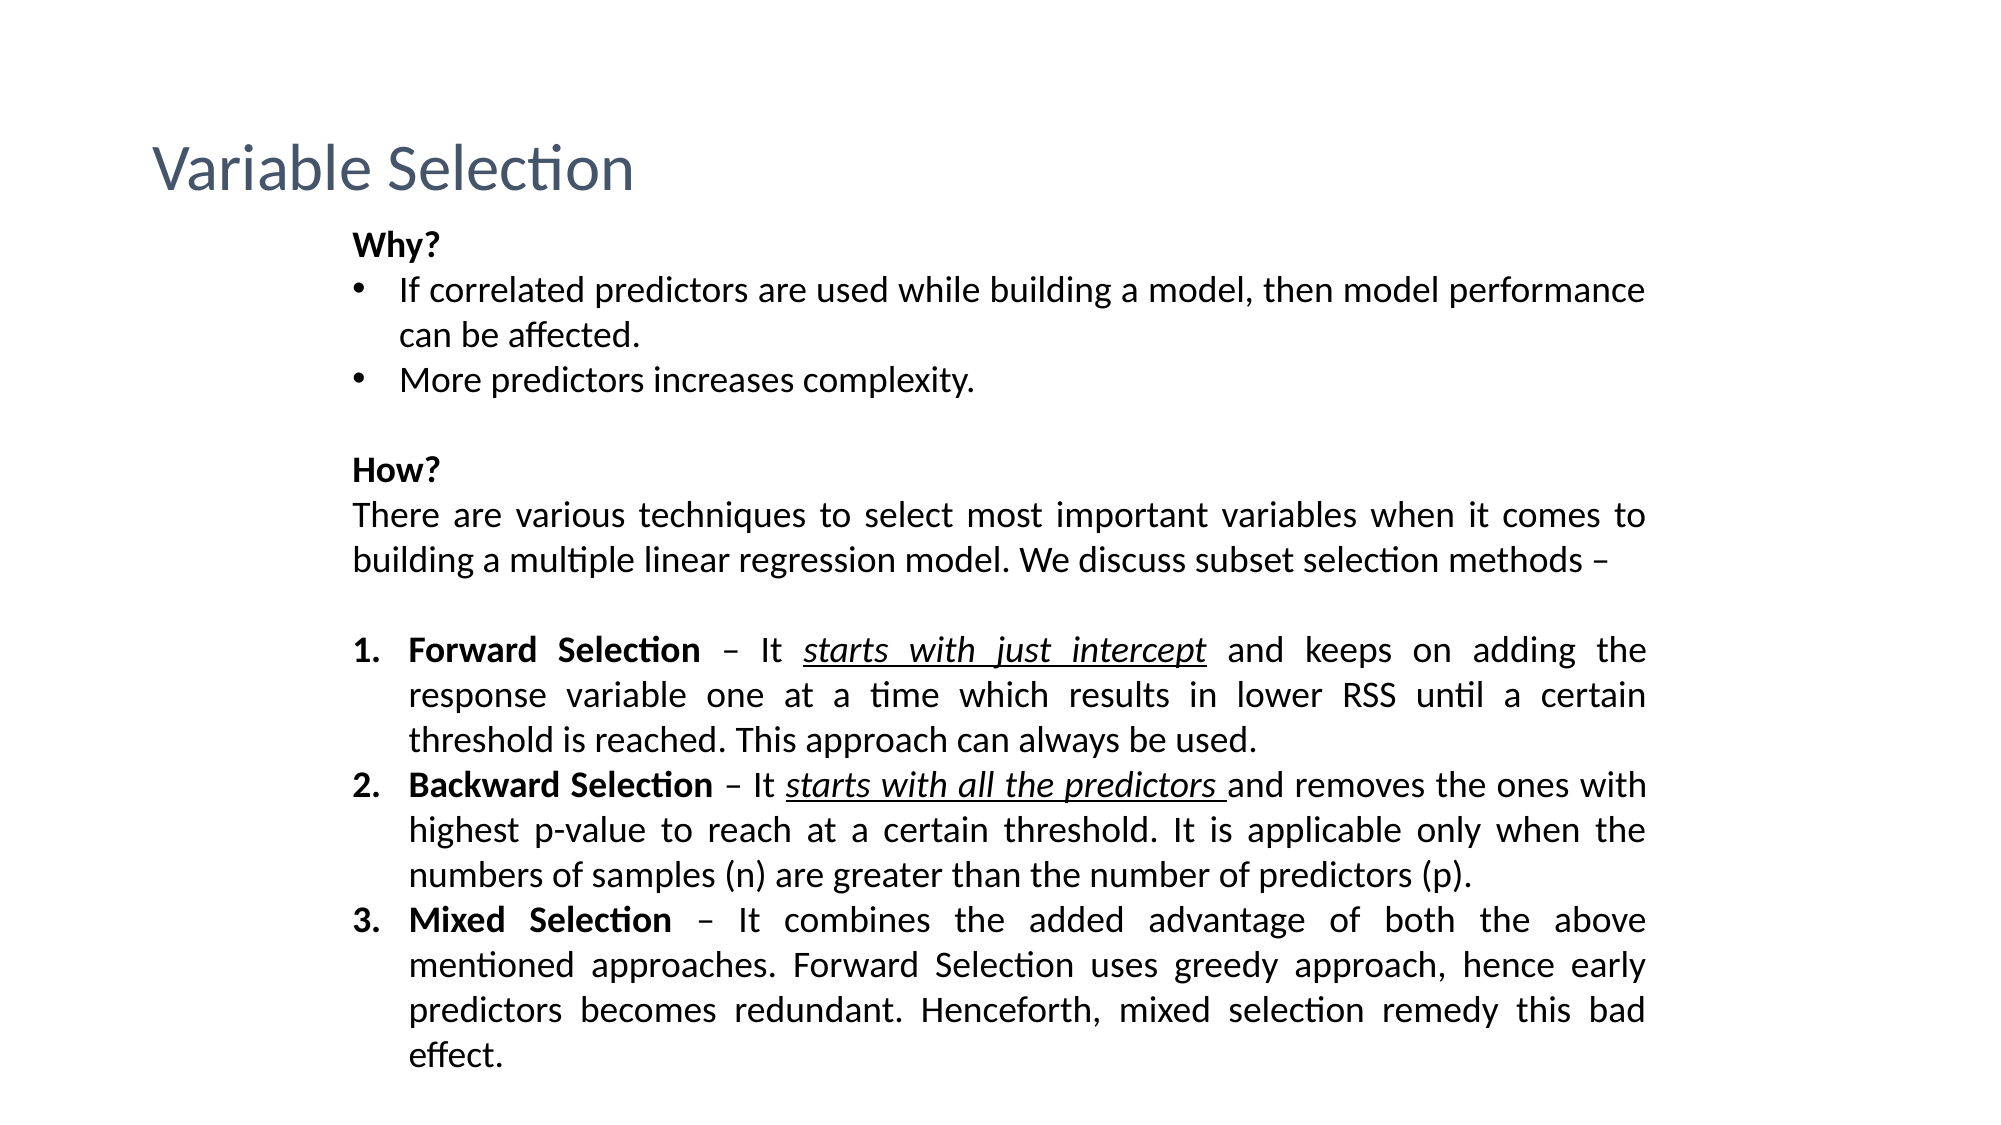

# Variable Selection
Why?
If correlated predictors are used while building a model, then model performance can be affected.
More predictors increases complexity.

How?
There are various techniques to select most important variables when it comes to building a multiple linear regression model. We discuss subset selection methods –

Forward Selection – It starts with just intercept and keeps on adding the response variable one at a time which results in lower RSS until a certain threshold is reached. This approach can always be used.
Backward Selection – It starts with all the predictors and removes the ones with highest p-value to reach at a certain threshold. It is applicable only when the numbers of samples (n) are greater than the number of predictors (p).
Mixed Selection – It combines the added advantage of both the above mentioned approaches. Forward Selection uses greedy approach, hence early predictors becomes redundant. Henceforth, mixed selection remedy this bad effect.